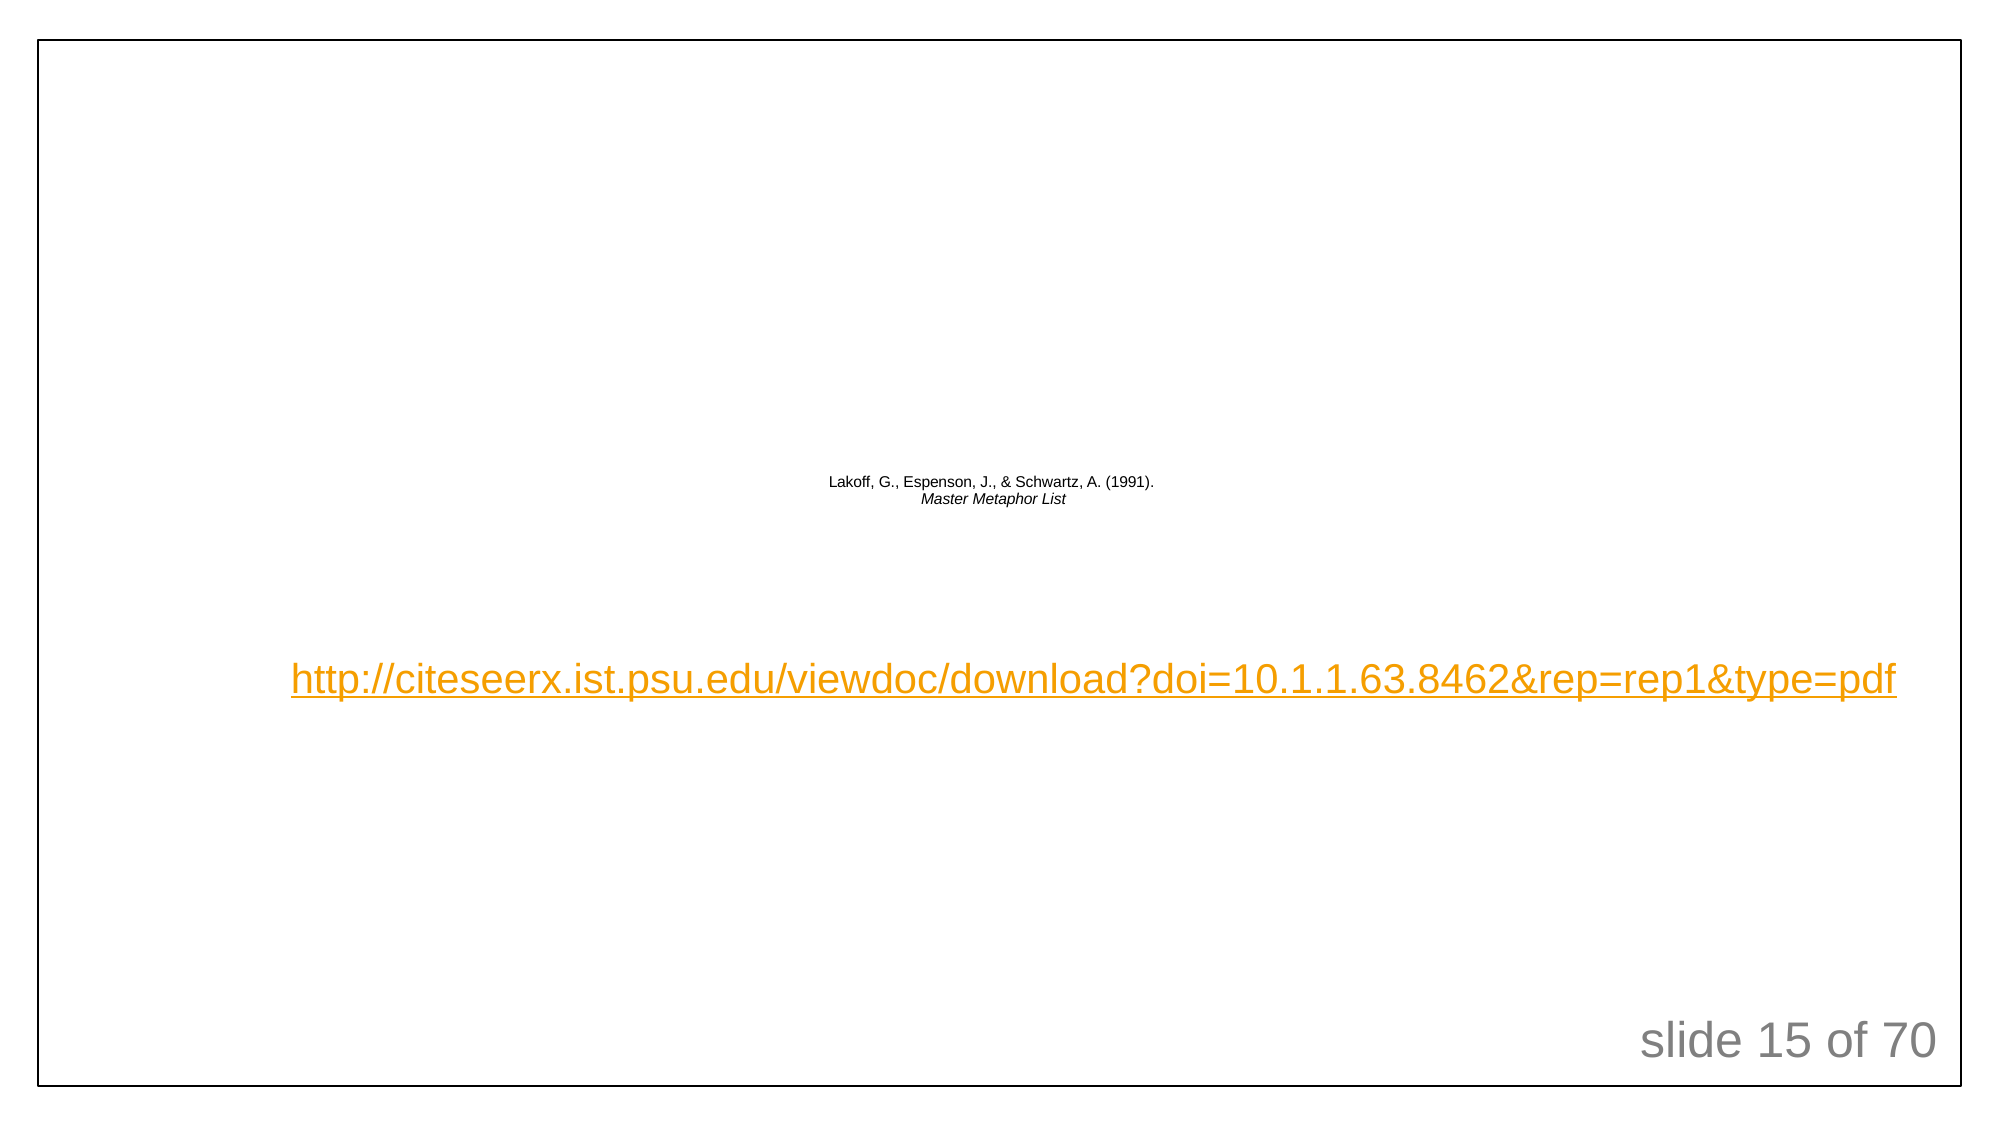

# Lakoff, G., Espenson, J., & Schwartz, A. (1991). Master Metaphor List
http://citeseerx.ist.psu.edu/viewdoc/download?doi=10.1.1.63.8462&rep=rep1&type=pdf